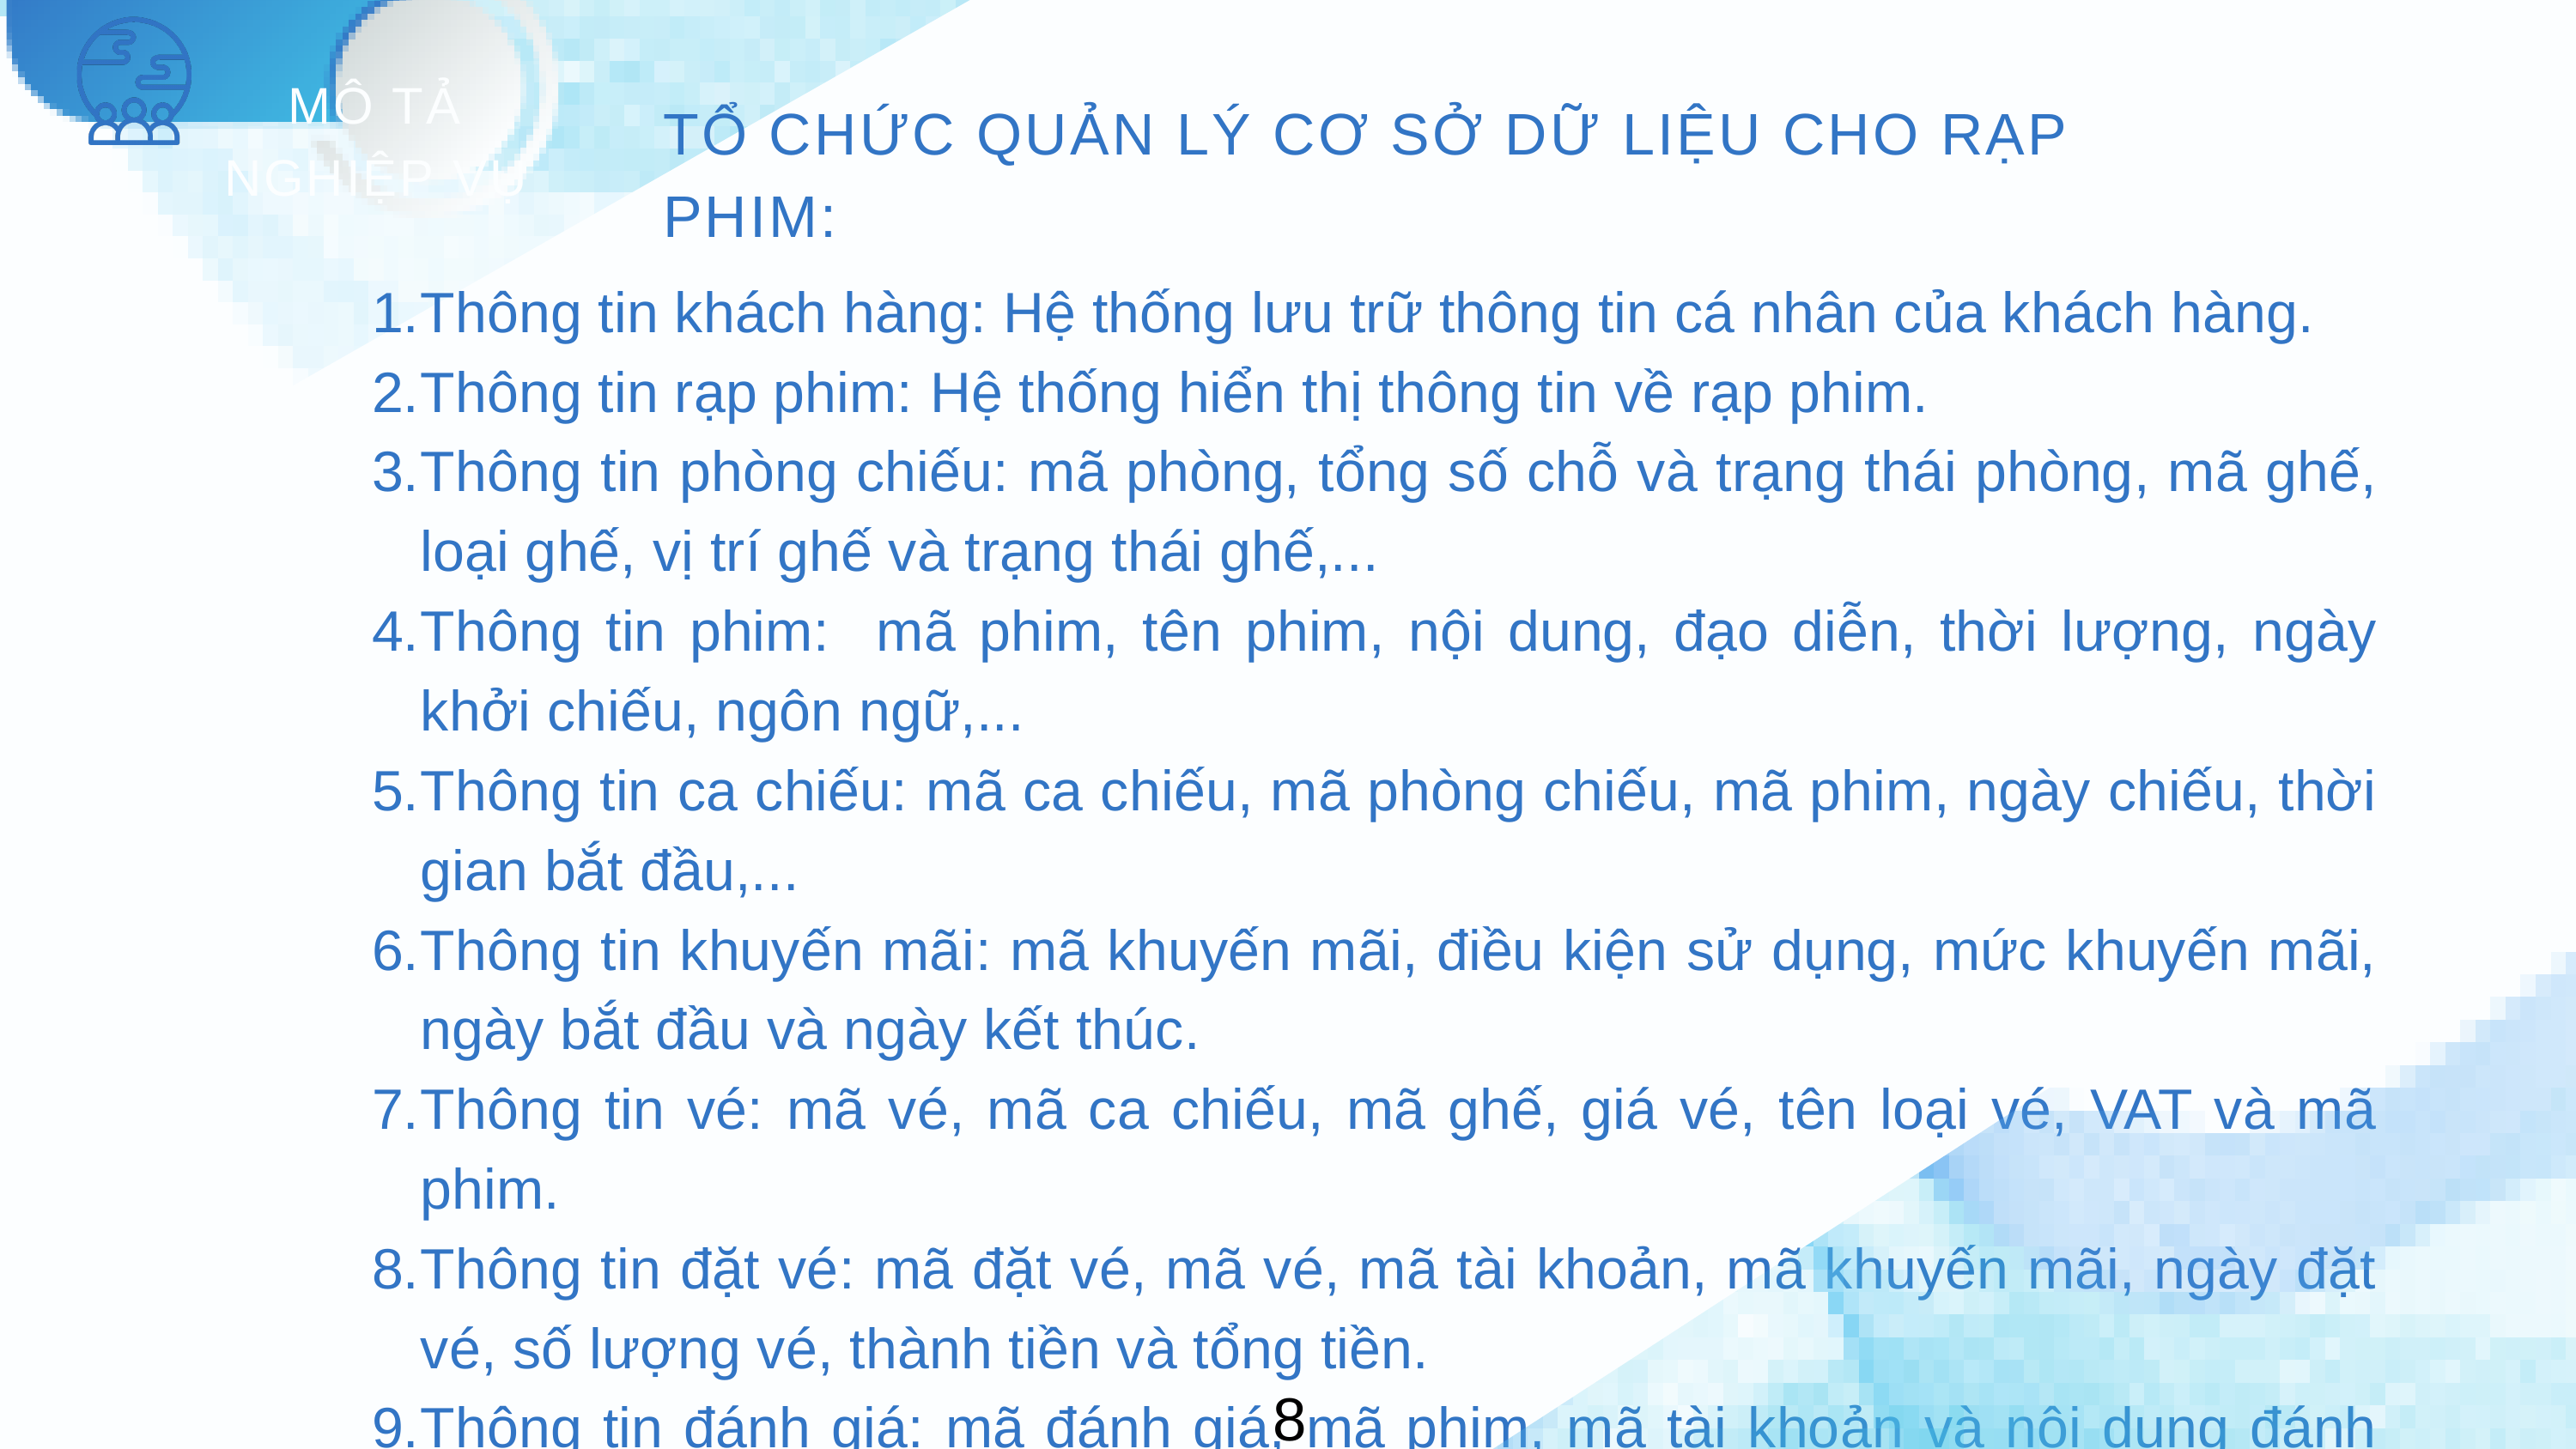

MÔ TẢ NGHIỆP VỤ
TỔ CHỨC QUẢN LÝ CƠ SỞ DỮ LIỆU CHO RẠP PHIM:

Thông tin khách hàng: Hệ thống lưu trữ thông tin cá nhân của khách hàng.
Thông tin rạp phim: Hệ thống hiển thị thông tin về rạp phim.
Thông tin phòng chiếu: mã phòng, tổng số chỗ và trạng thái phòng, mã ghế, loại ghế, vị trí ghế và trạng thái ghế,...
Thông tin phim:  mã phim, tên phim, nội dung, đạo diễn, thời lượng, ngày khởi chiếu, ngôn ngữ,...
Thông tin ca chiếu: mã ca chiếu, mã phòng chiếu, mã phim, ngày chiếu, thời gian bắt đầu,...
Thông tin khuyến mãi: mã khuyến mãi, điều kiện sử dụng, mức khuyến mãi, ngày bắt đầu và ngày kết thúc.
Thông tin vé: mã vé, mã ca chiếu, mã ghế, giá vé, tên loại vé, VAT và mã phim.
Thông tin đặt vé: mã đặt vé, mã vé, mã tài khoản, mã khuyến mãi, ngày đặt vé, số lượng vé, thành tiền và tổng tiền.
Thông tin đánh giá: mã đánh giá, mã phim, mã tài khoản và nội dung đánh giá.

8